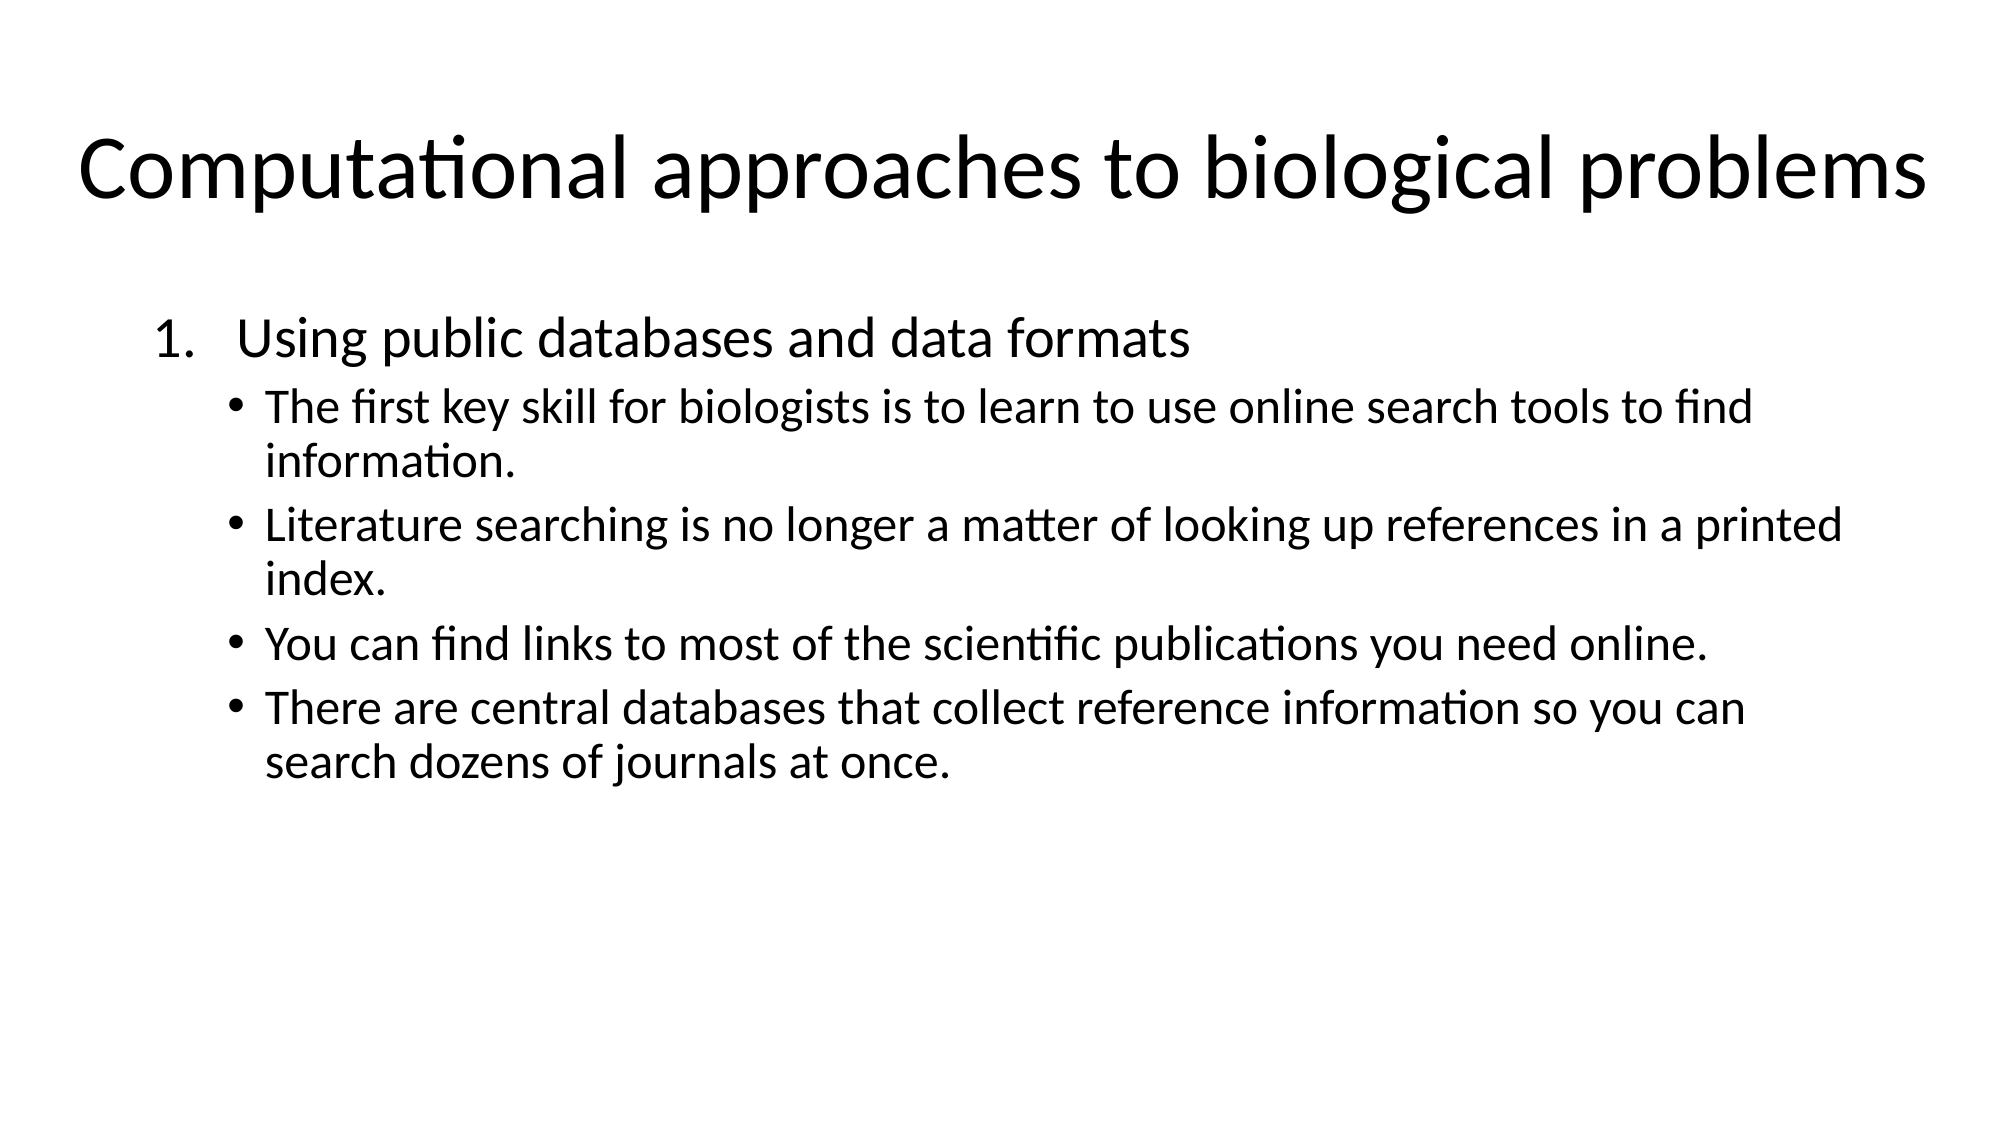

# Computational approaches to biological problems
Using public databases and data formats
The first key skill for biologists is to learn to use online search tools to find information.
Literature searching is no longer a matter of looking up references in a printed index.
You can find links to most of the scientific publications you need online.
There are central databases that collect reference information so you can search dozens of journals at once.